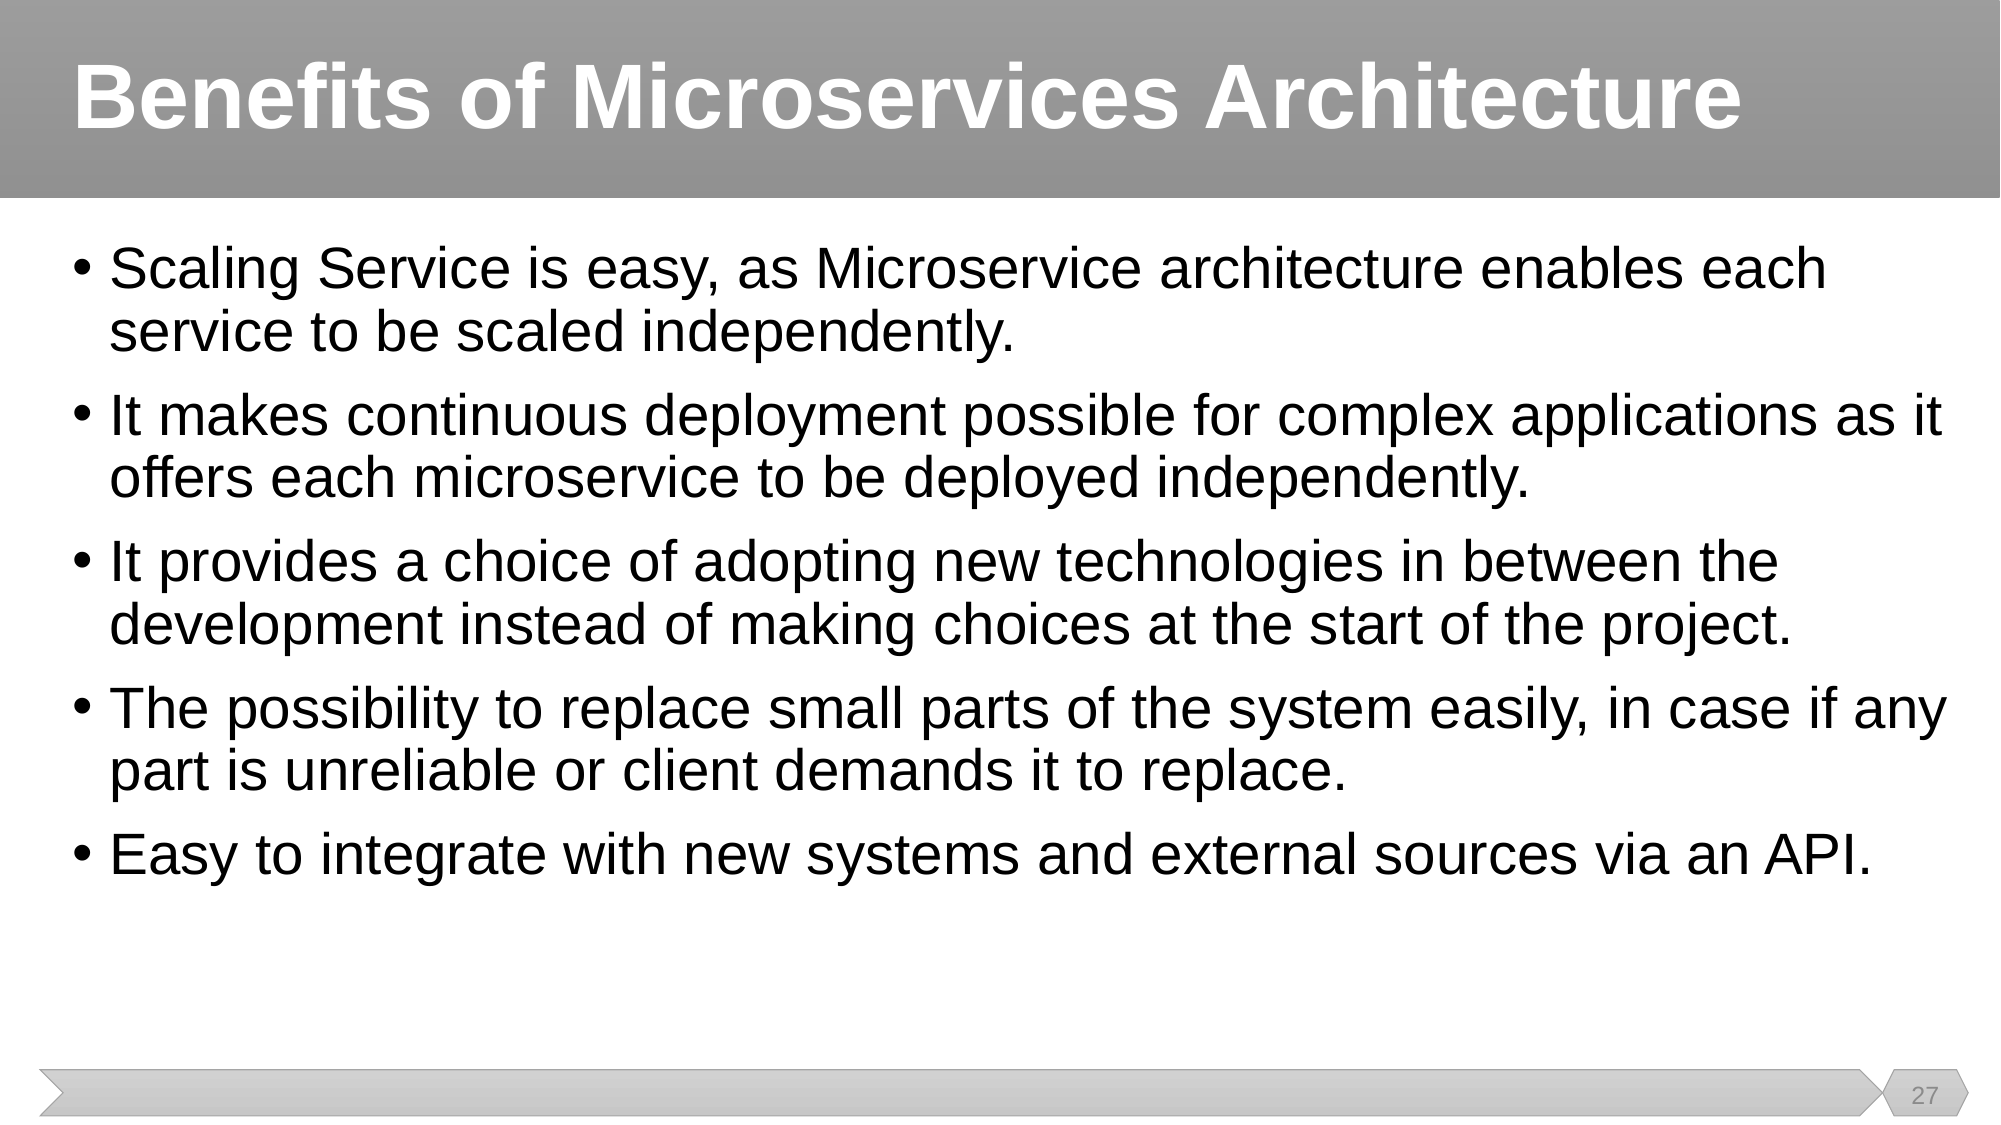

# Benefits of Microservices Architecture
Scaling Service is easy, as Microservice architecture enables each service to be scaled independently.
It makes continuous deployment possible for complex applications as it offers each microservice to be deployed independently.
It provides a choice of adopting new technologies in between the development instead of making choices at the start of the project.
The possibility to replace small parts of the system easily, in case if any part is unreliable or client demands it to replace.
Easy to integrate with new systems and external sources via an API.
27